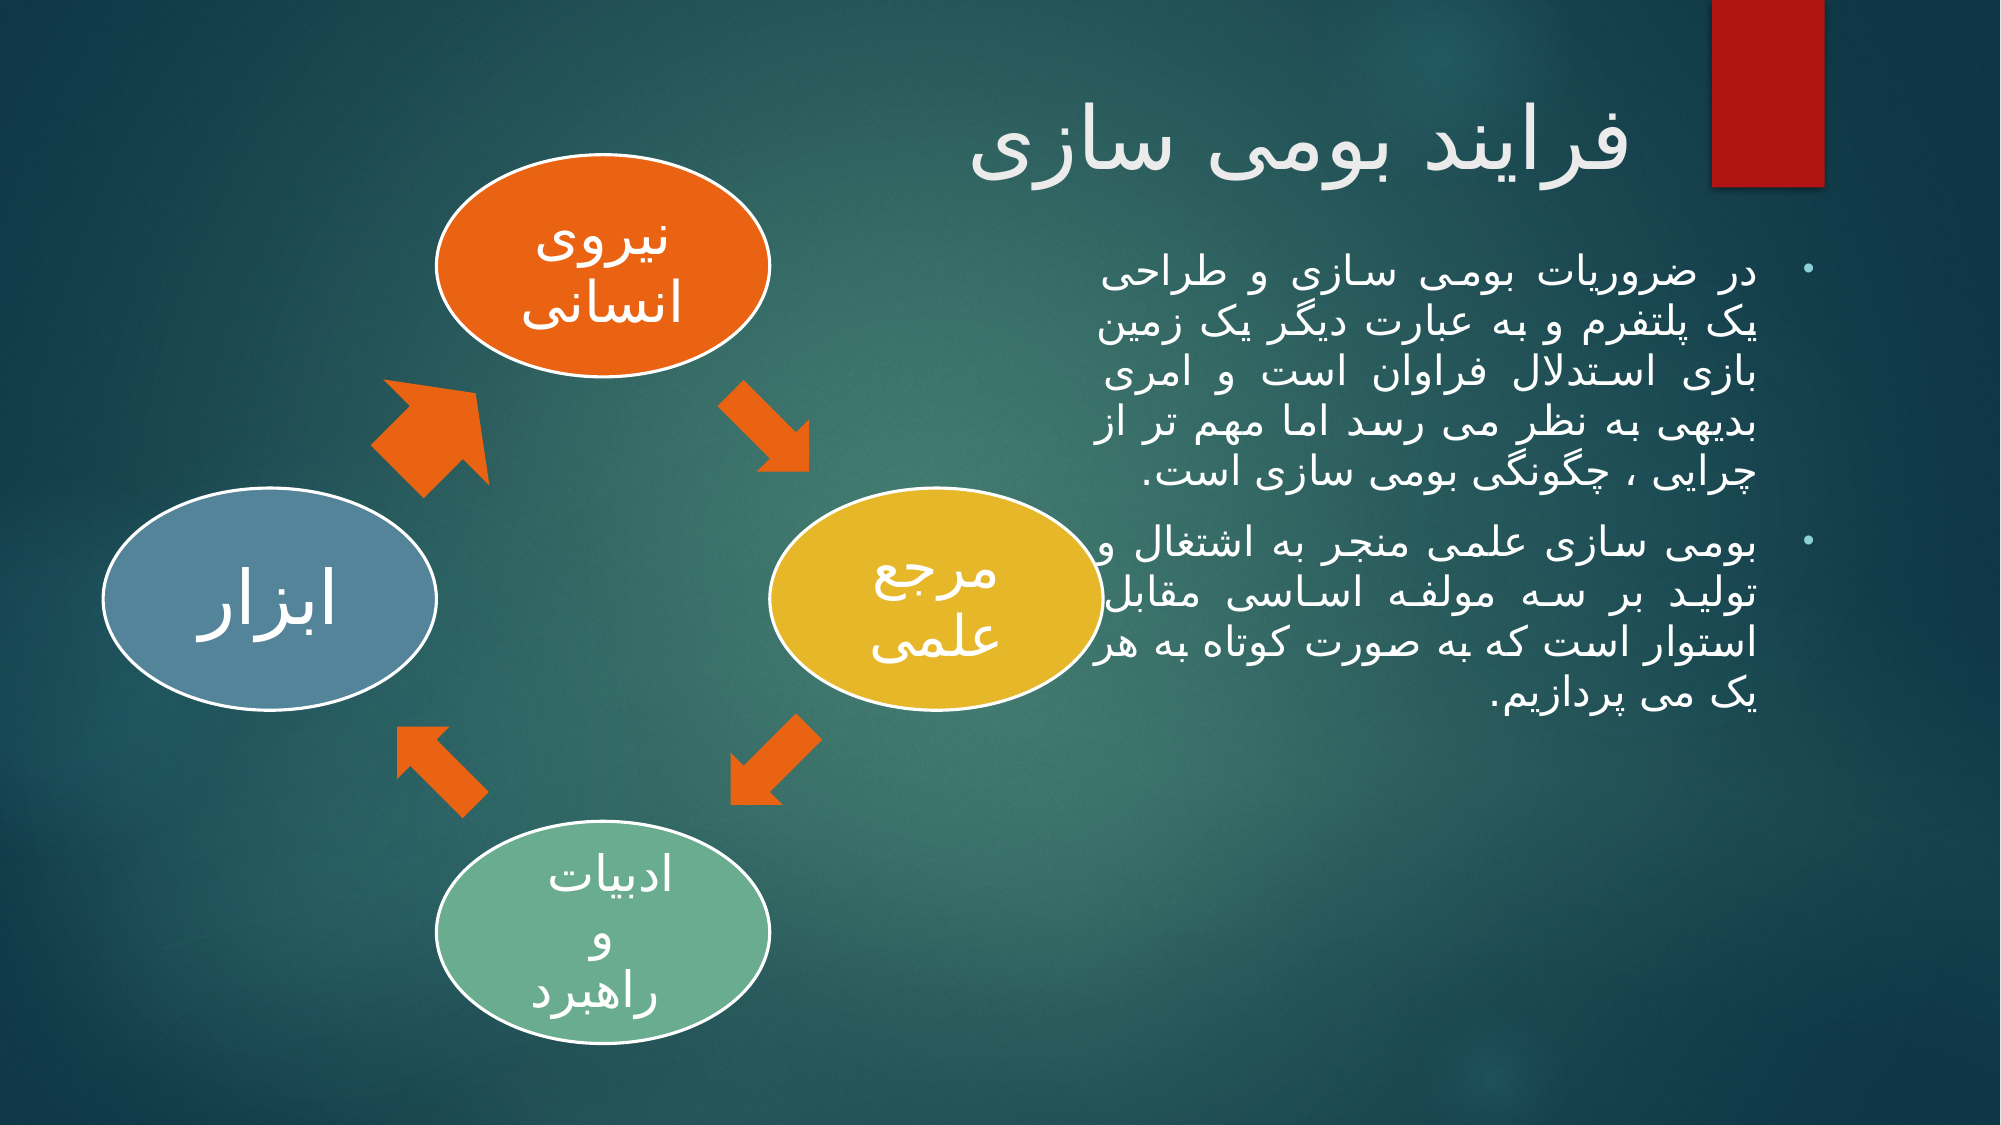

# فرایند بومی سازی
نیروی انسانی
مرجع علمی
ادبیات
و
 راهبرد
ابزار
در ضروریات بومی سازی و طراحی یک پلتفرم و به عبارت دیگر یک زمین بازی استدلال فراوان است و امری بدیهی به نظر می رسد اما مهم تر از چرایی ، چگونگی بومی سازی است.
بومی سازی علمی منجر به اشتغال و تولید بر سه مولفه اساسی مقابل استوار است که به صورت کوتاه به هر یک می پردازیم.